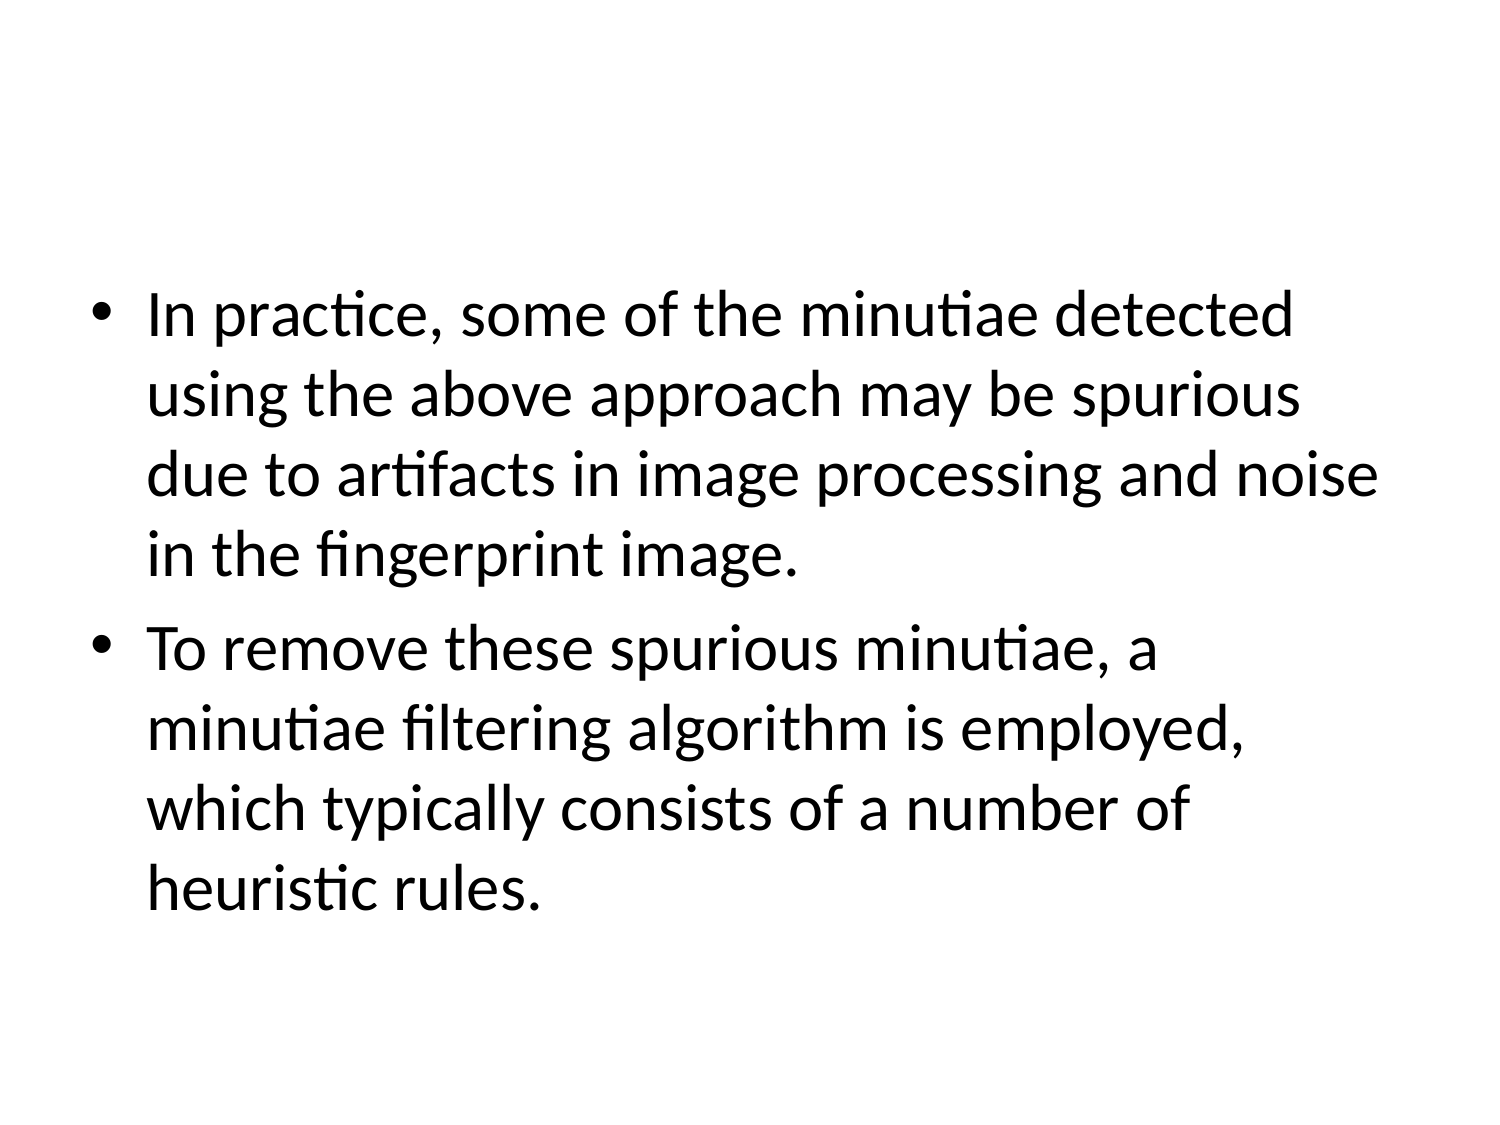

#
In practice, some of the minutiae detected using the above approach may be spurious due to artifacts in image processing and noise in the fingerprint image.
To remove these spurious minutiae, a minutiae filtering algorithm is employed, which typically consists of a number of heuristic rules.